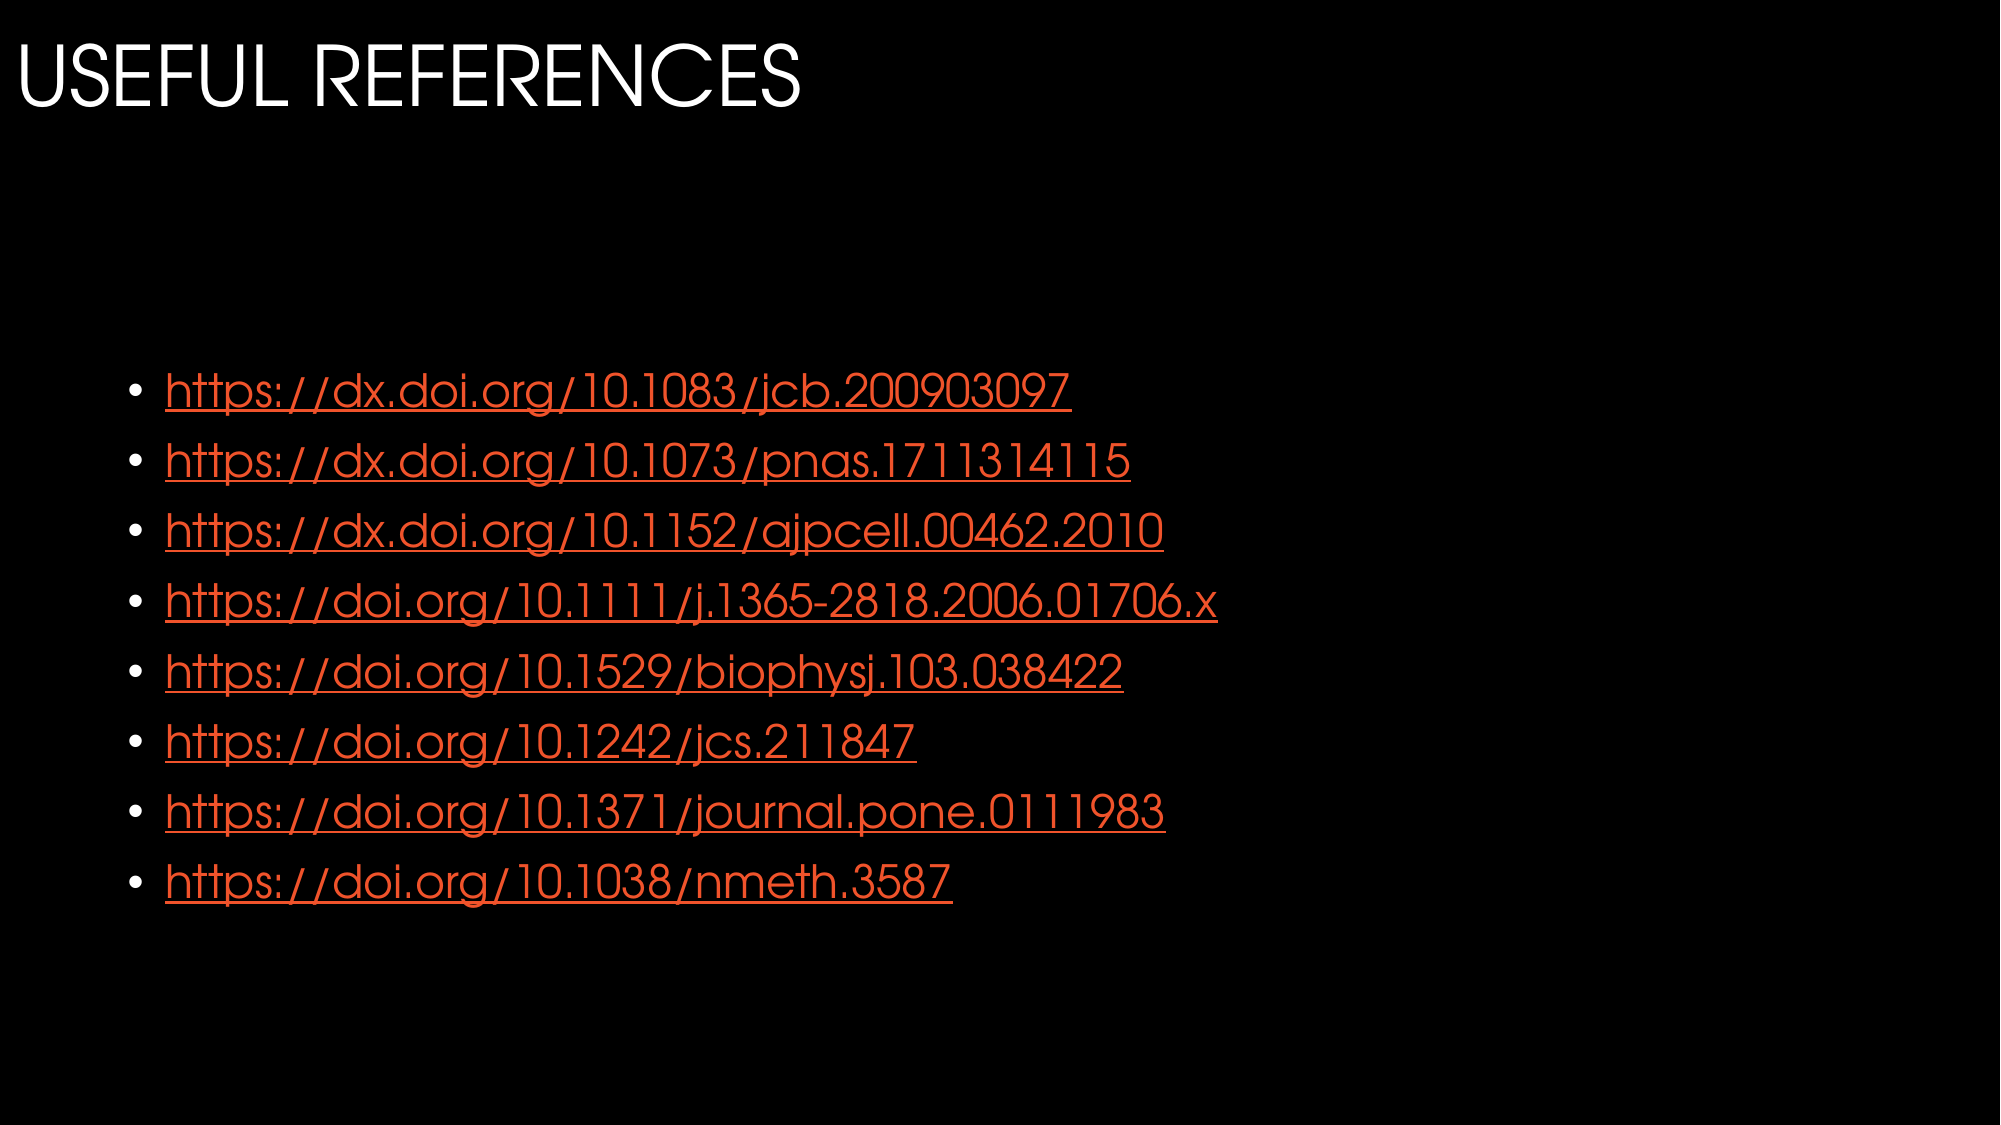

# Useful References
https://dx.doi.org/10.1083/jcb.200903097
https://dx.doi.org/10.1073/pnas.1711314115
https://dx.doi.org/10.1152/ajpcell.00462.2010
https://doi.org/10.1111/j.1365-2818.2006.01706.x
https://doi.org/10.1529/biophysj.103.038422
https://doi.org/10.1242/jcs.211847
https://doi.org/10.1371/journal.pone.0111983
https://doi.org/10.1038/nmeth.3587